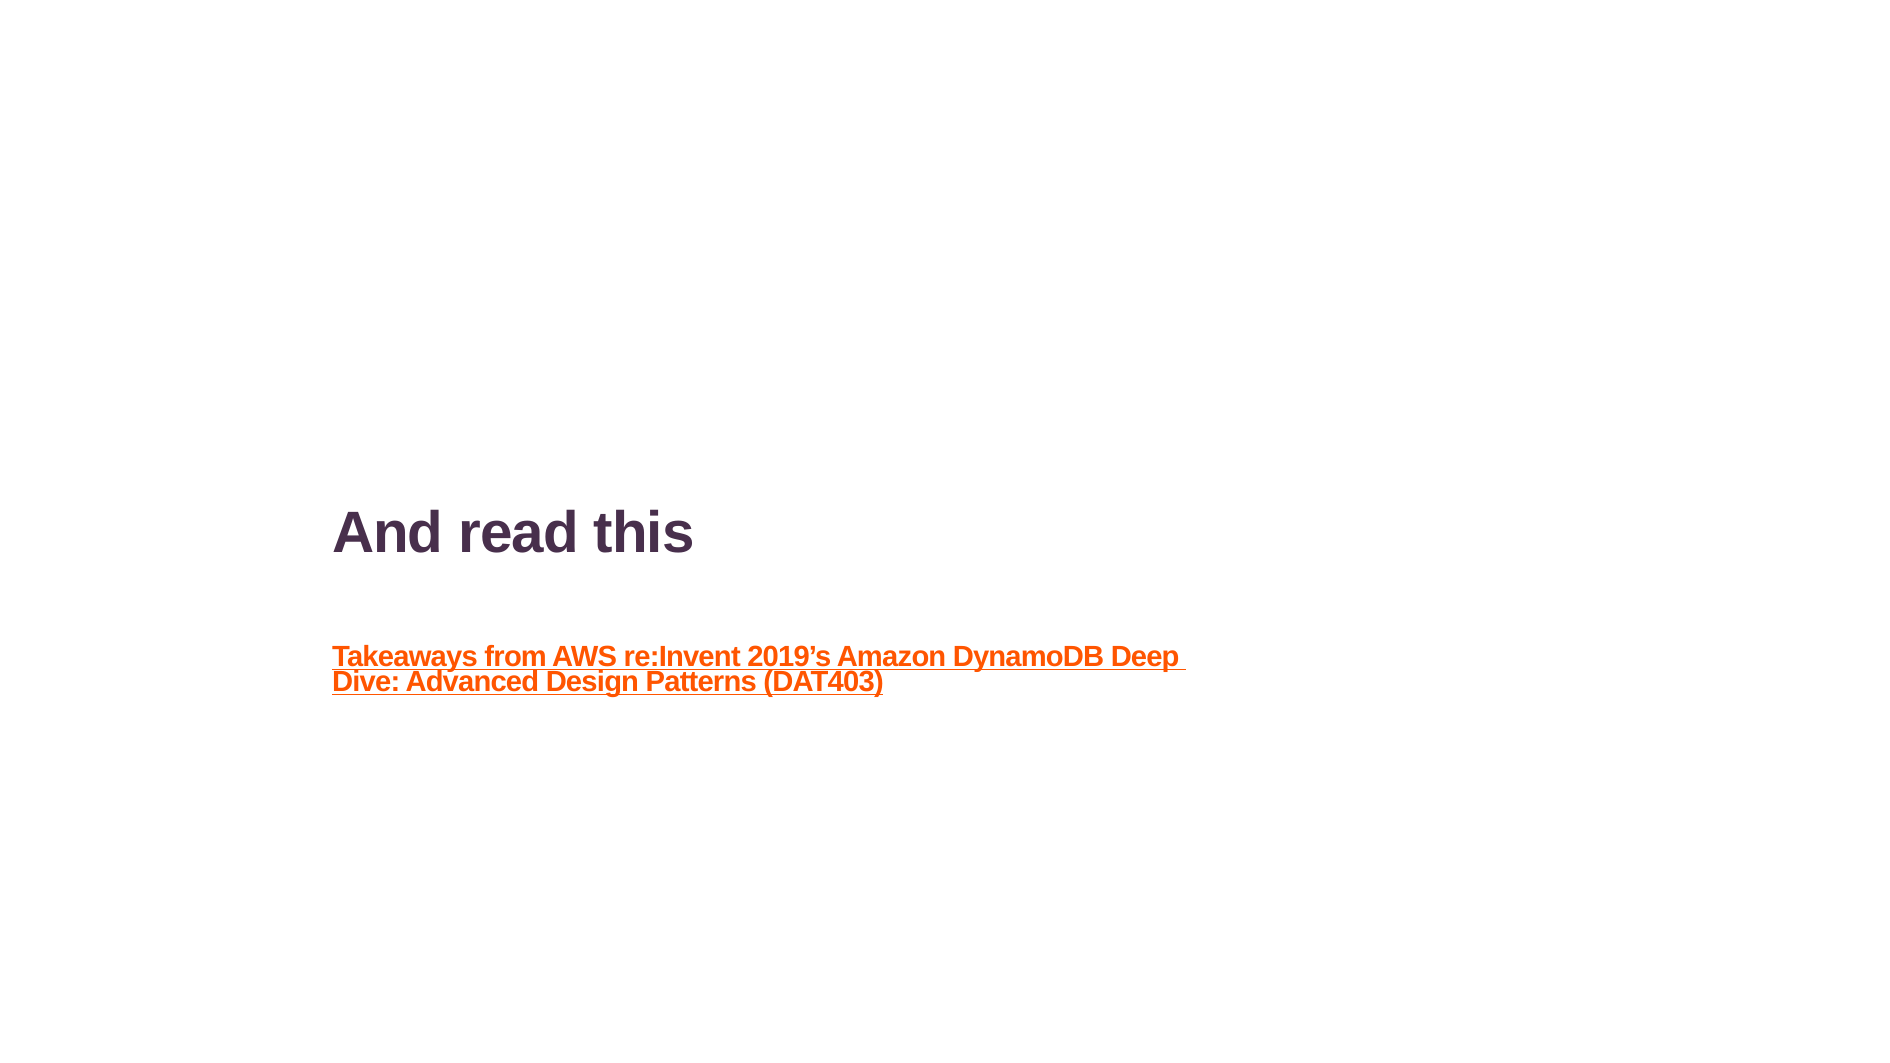

And read this
Takeaways from AWS re:Invent 2019’s Amazon DynamoDB Deep Dive: Advanced Design Patterns (DAT403)